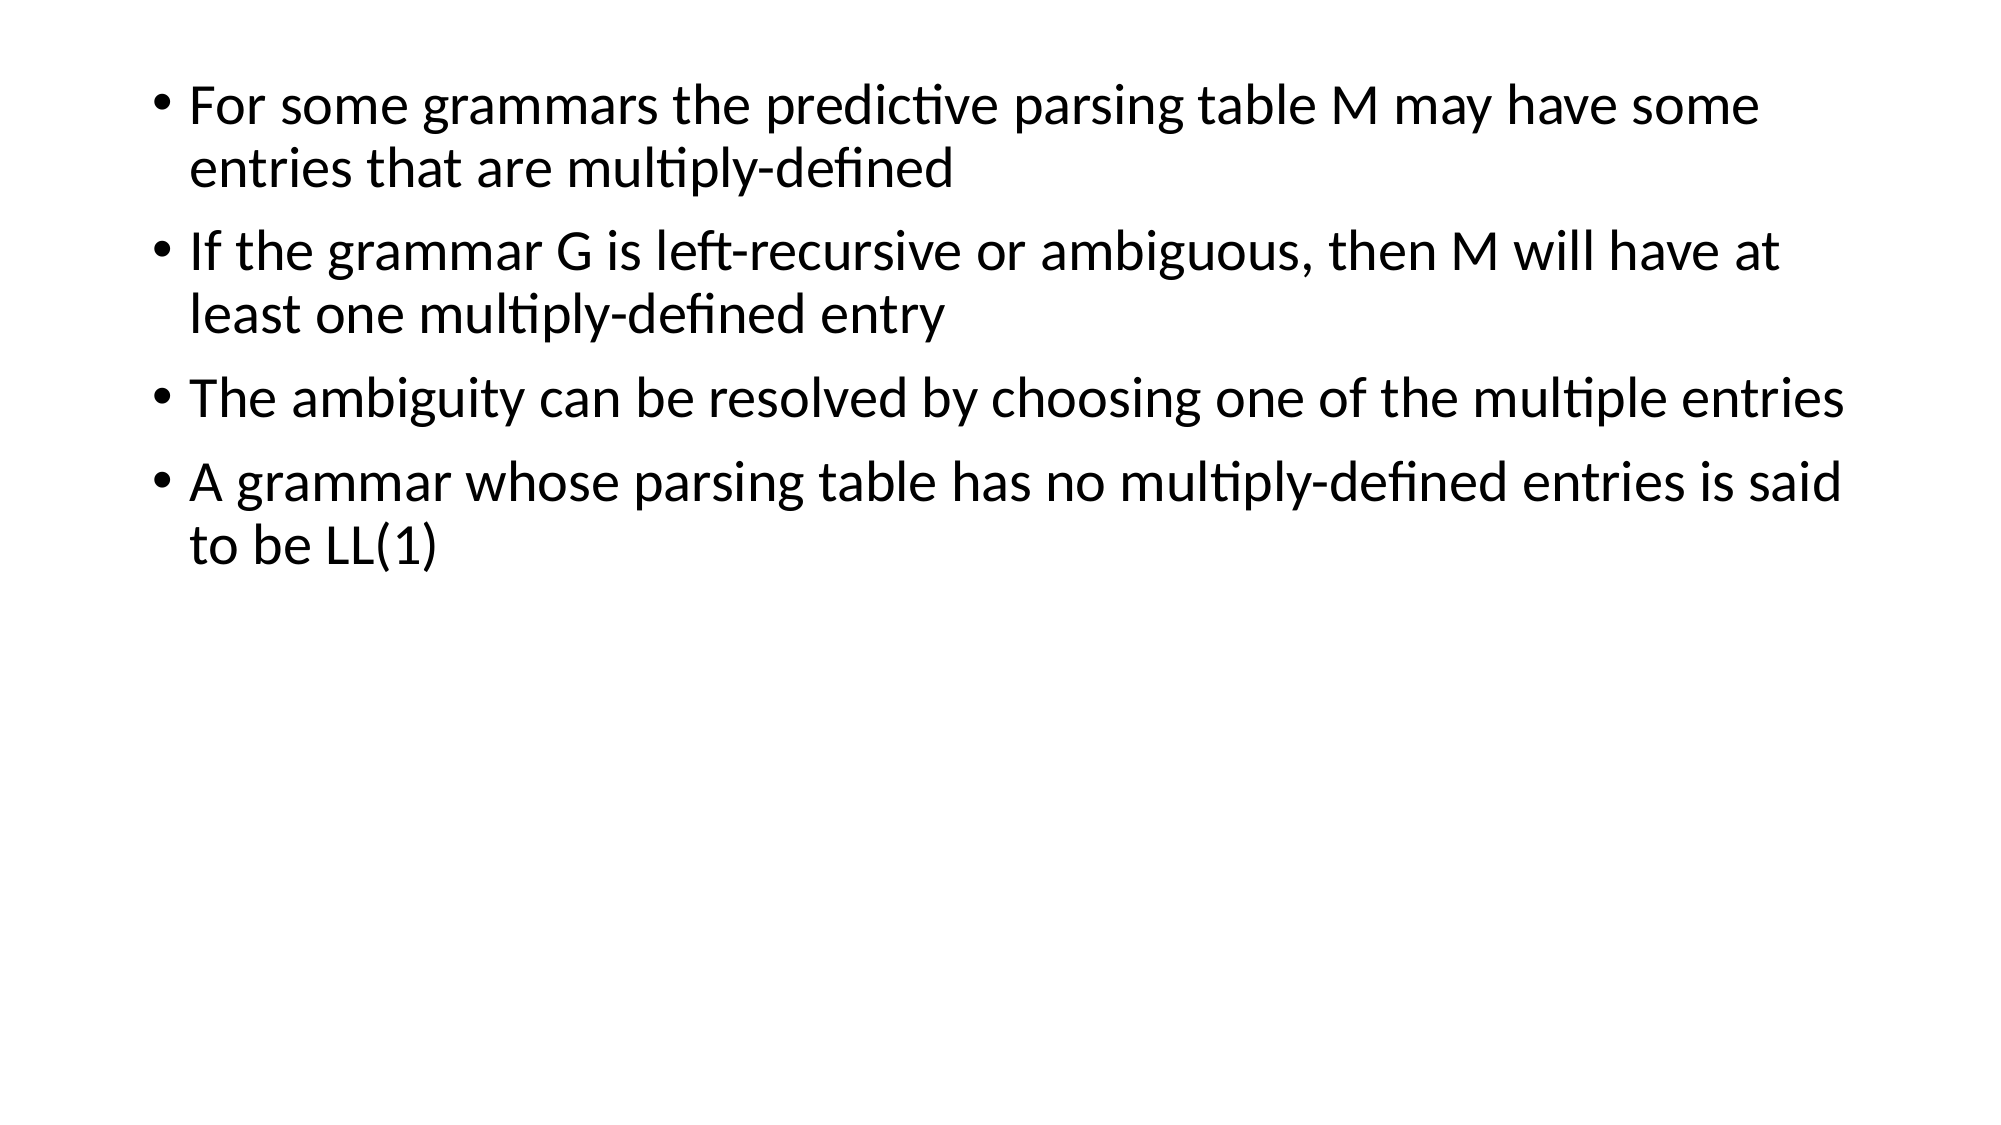

For some grammars the predictive parsing table M may have some entries that are multiply-defined
If the grammar G is left-recursive or ambiguous, then M will have at least one multiply-defined entry
The ambiguity can be resolved by choosing one of the multiple entries
A grammar whose parsing table has no multiply-defined entries is said to be LL(1)